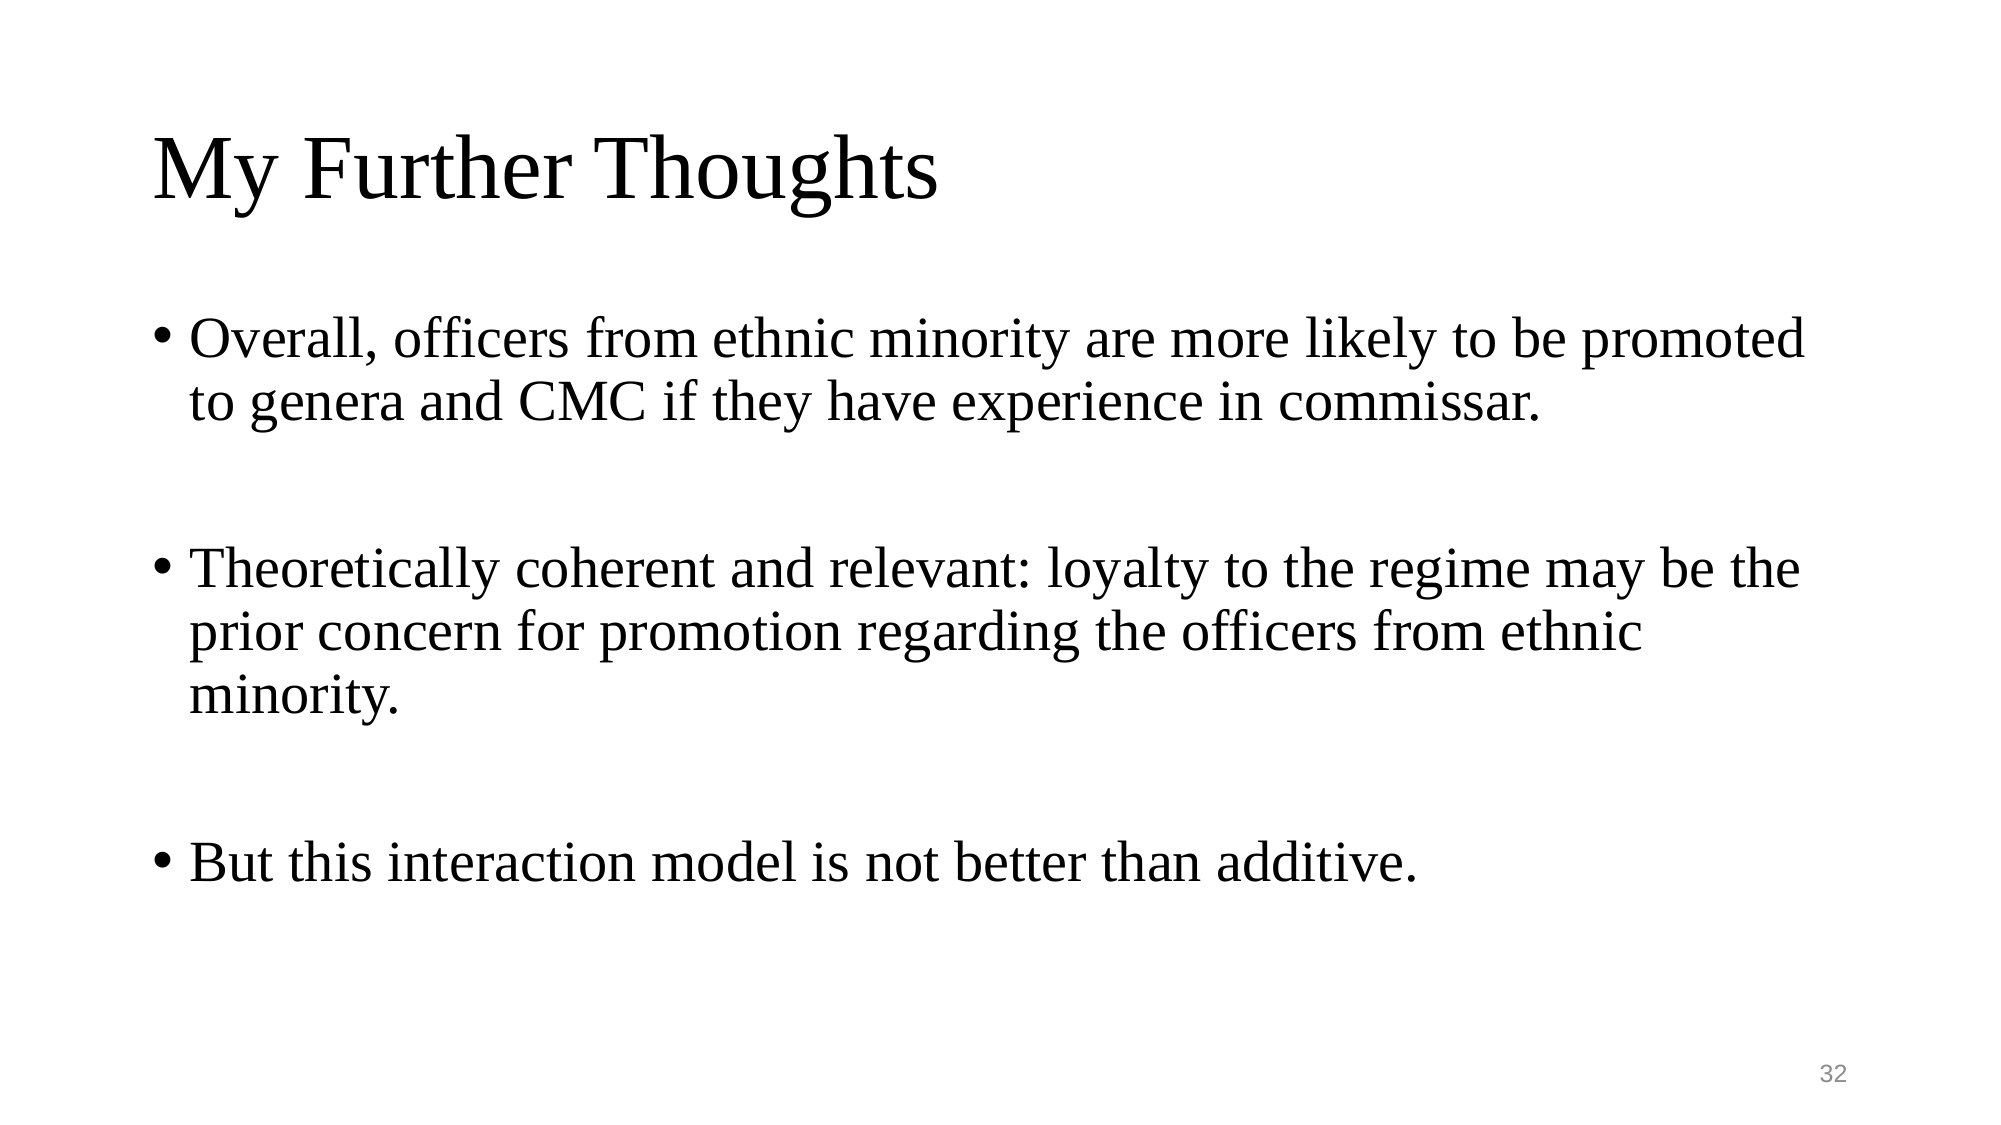

# My Further Thoughts
Overall, officers from ethnic minority are more likely to be promoted to genera and CMC if they have experience in commissar.

Theoretically coherent and relevant: loyalty to the regime may be the prior concern for promotion regarding the officers from ethnic minority.

But this interaction model is not better than additive.

32